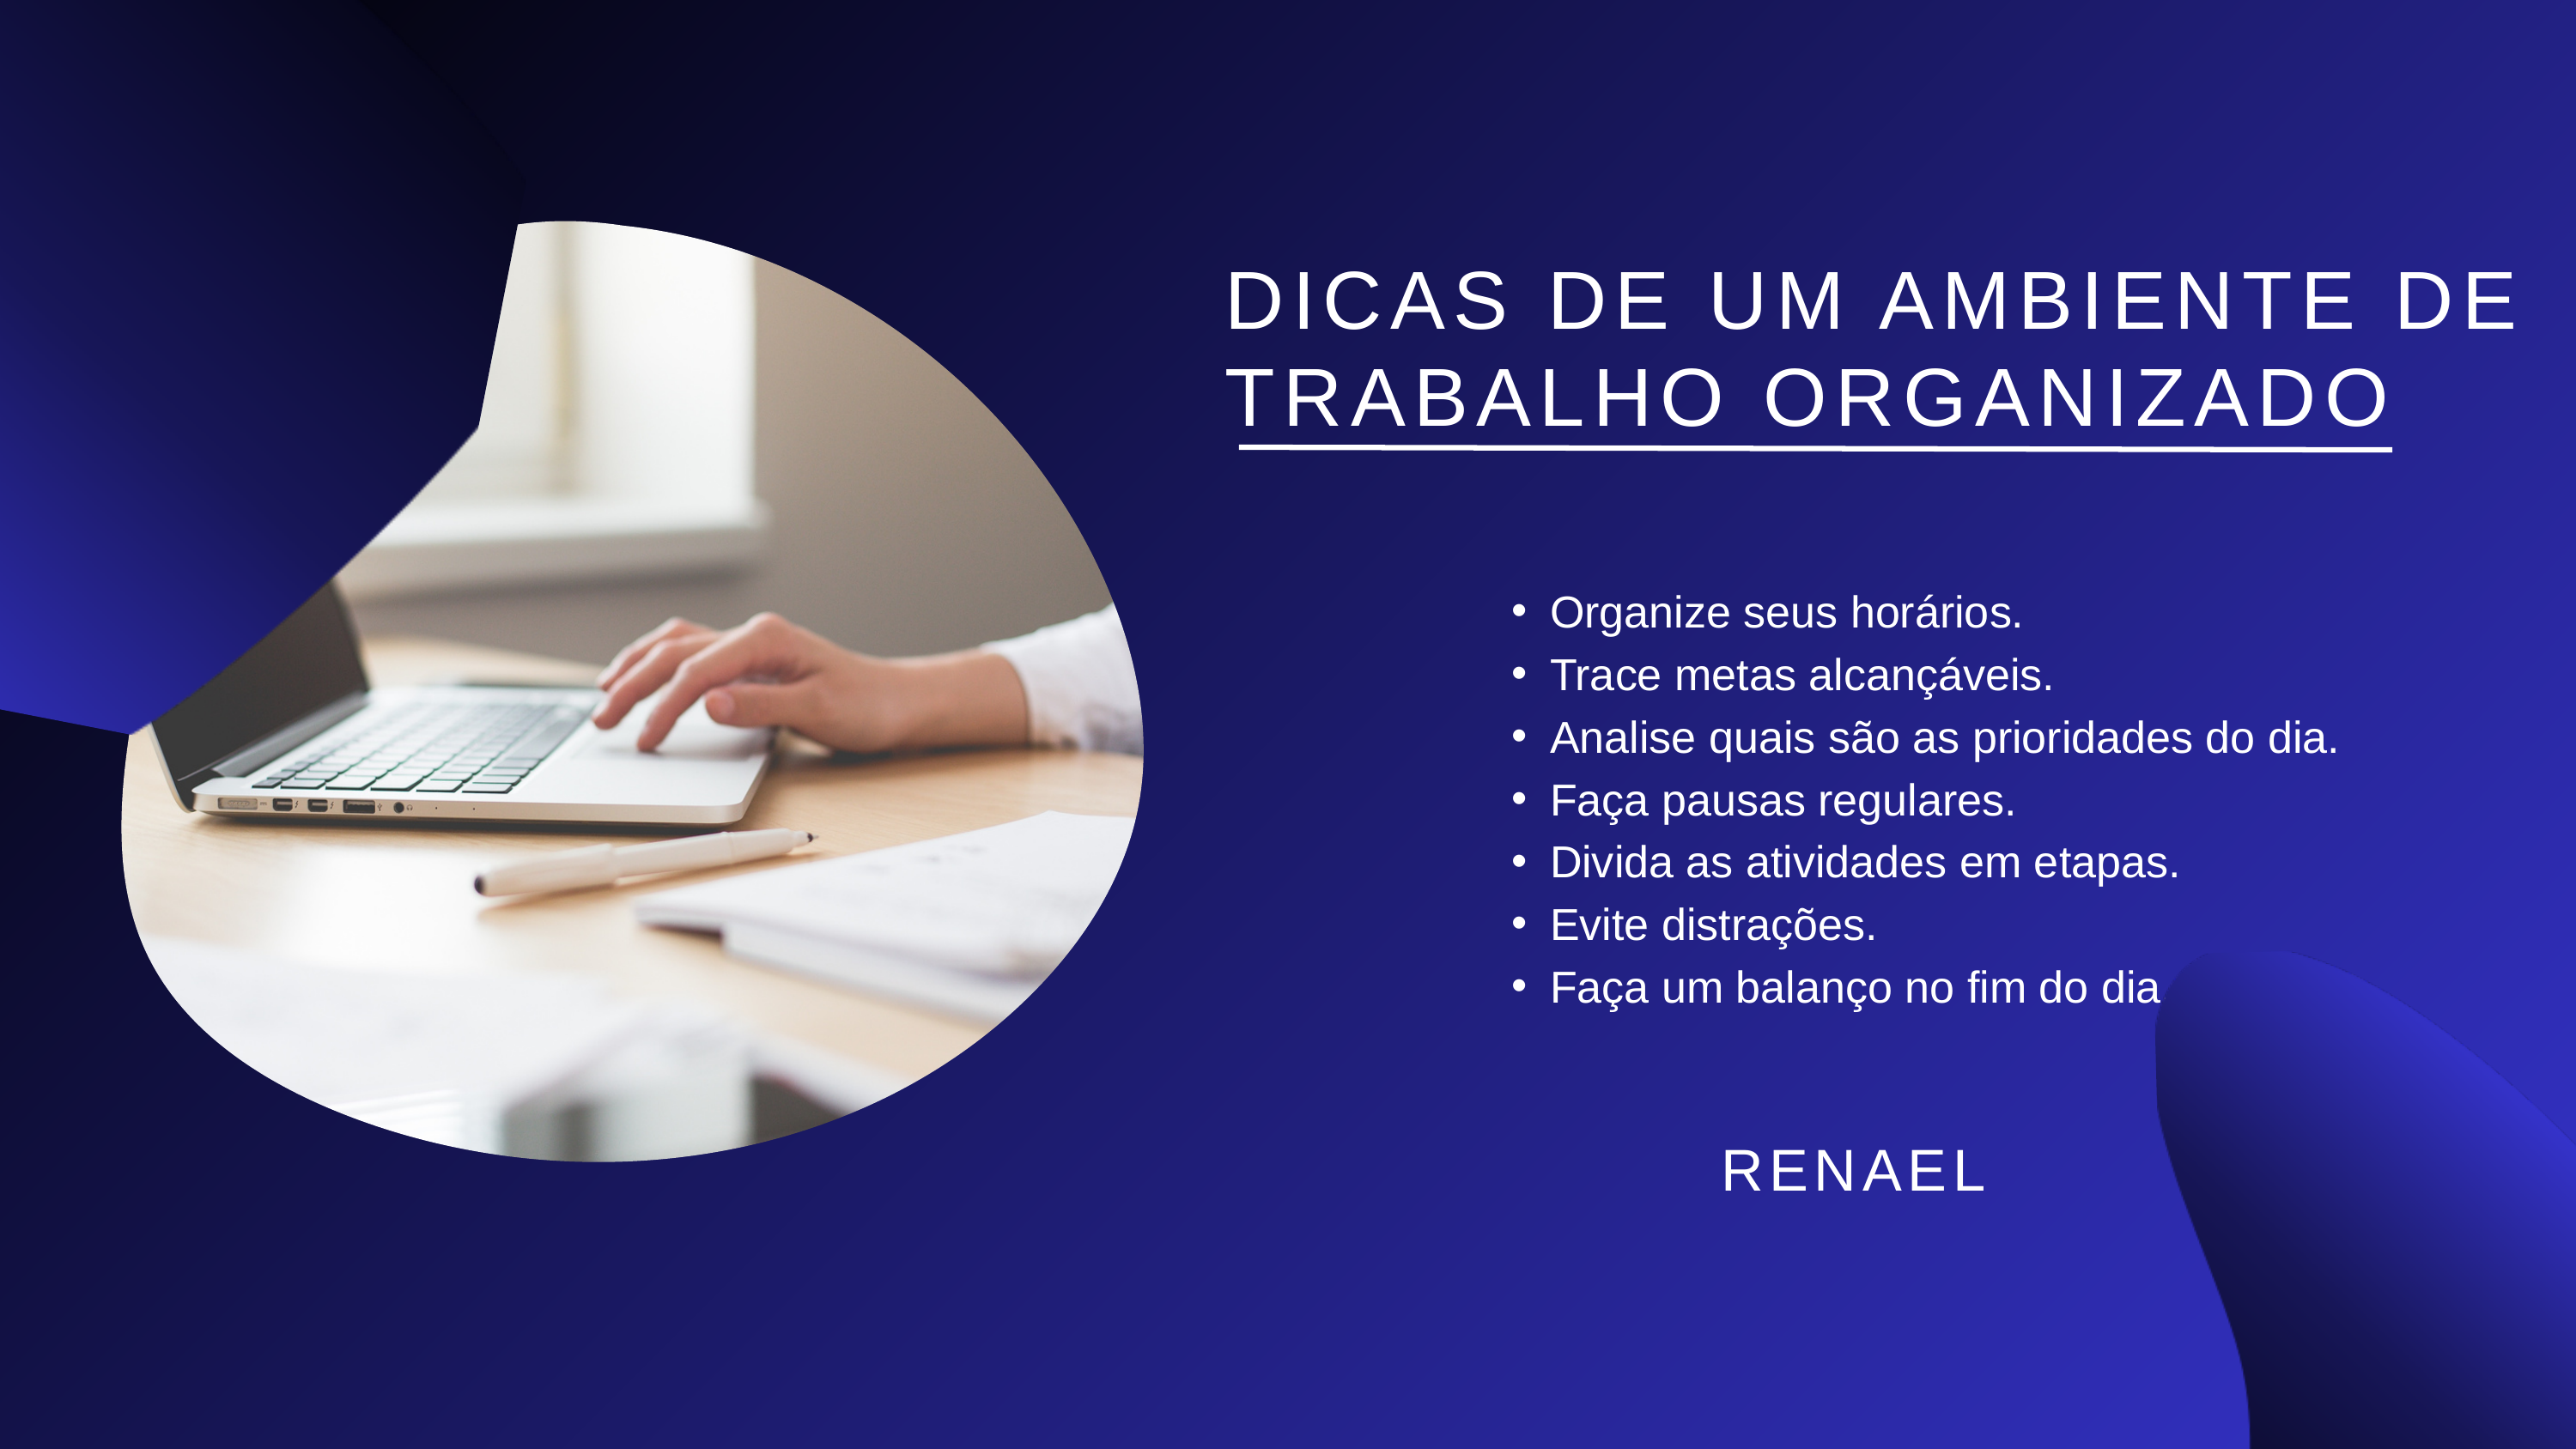

DICAS DE UM AMBIENTE DE TRABALHO ORGANIZADO

Organize seus horários.
Trace metas alcançáveis.
Analise quais são as prioridades do dia.
Faça pausas regulares.
Divida as atividades em etapas.
Evite distrações.
Faça um balanço no fim do dia.

RENAEL